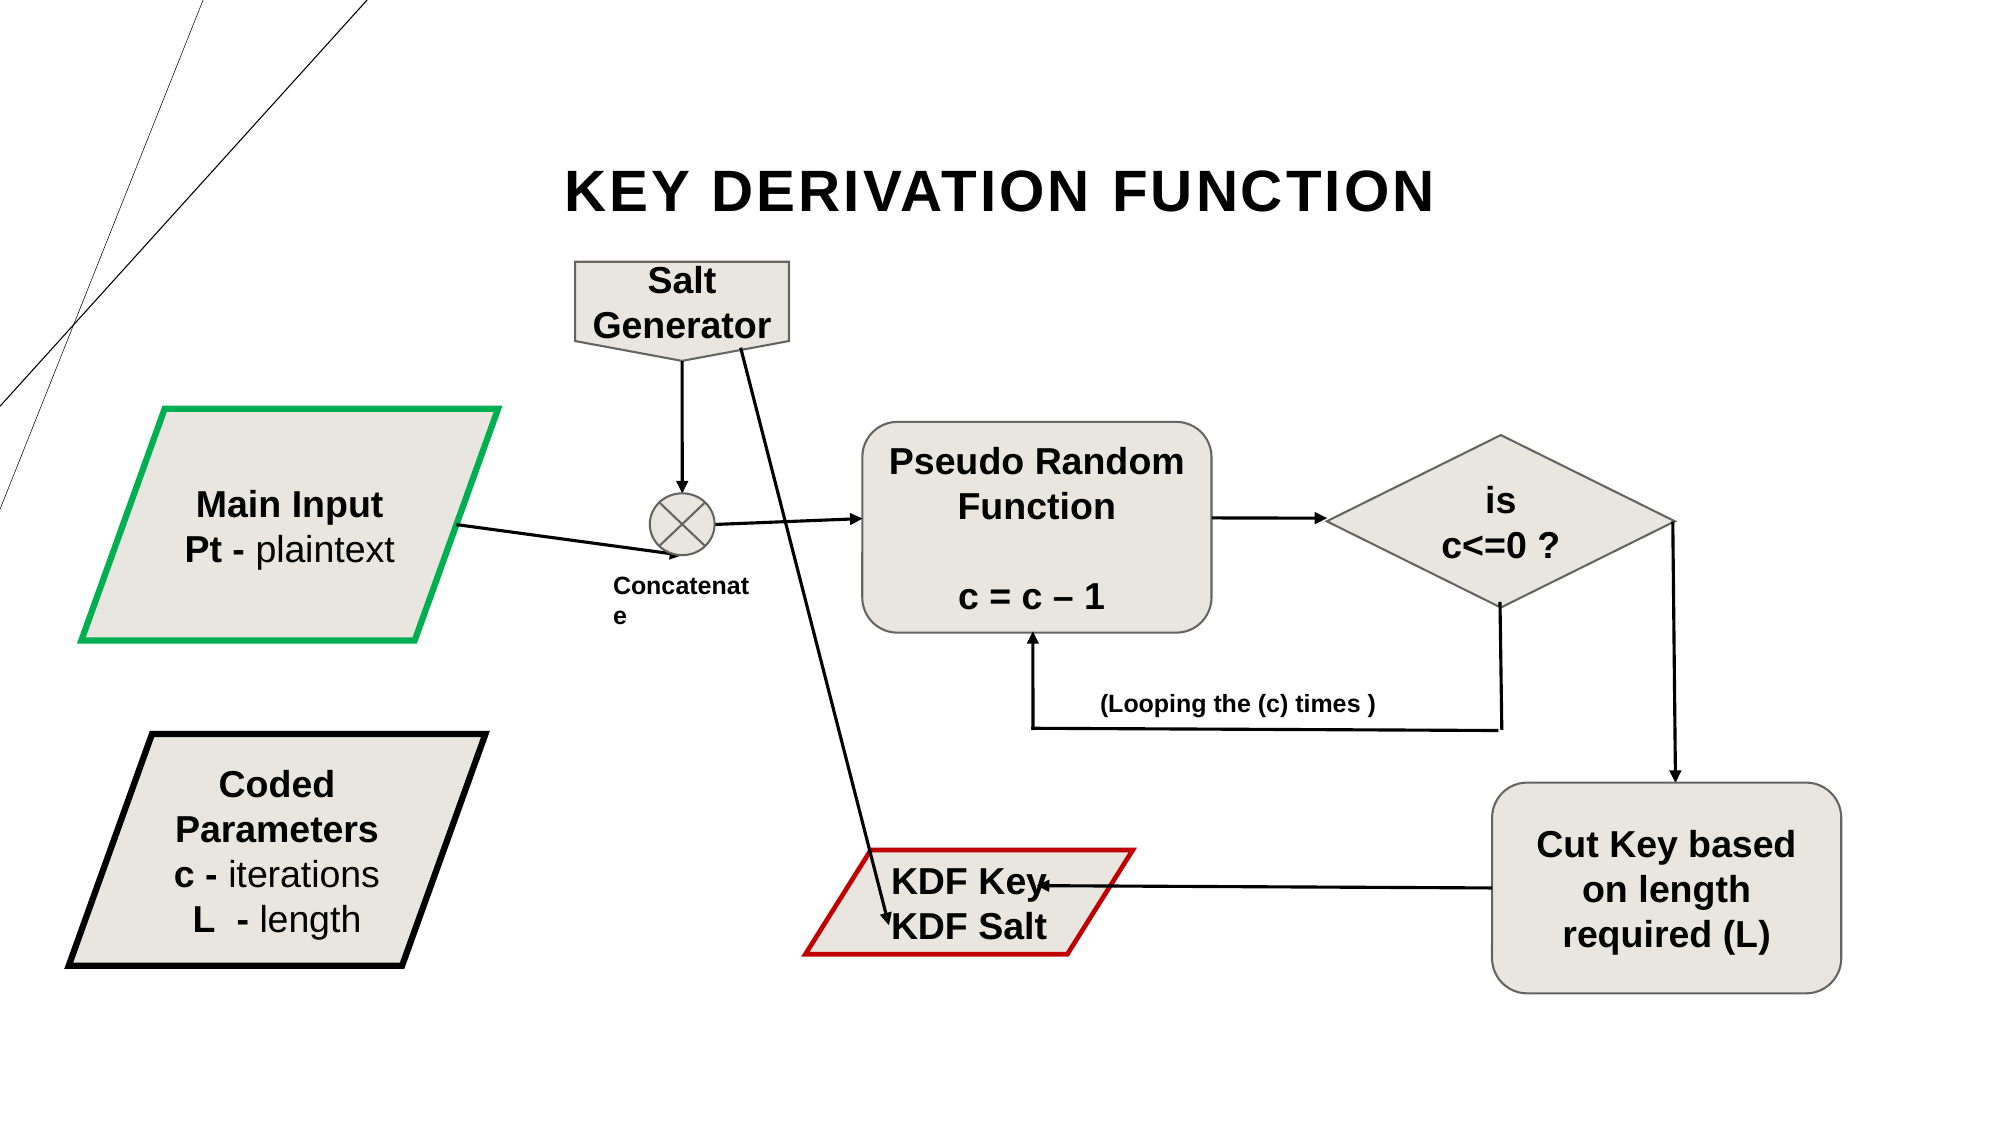

# KEY DERIVATION FUNCTION
Salt Generator
Main Input
Pt - plaintext
Pseudo Random Function
c = c – 1
is c<=0 ?

Concatenate
(Looping the (c) times )
Coded Parameters
c - iterations
L  - length
Cut Key based on length required (L)
KDF Key
KDF Salt